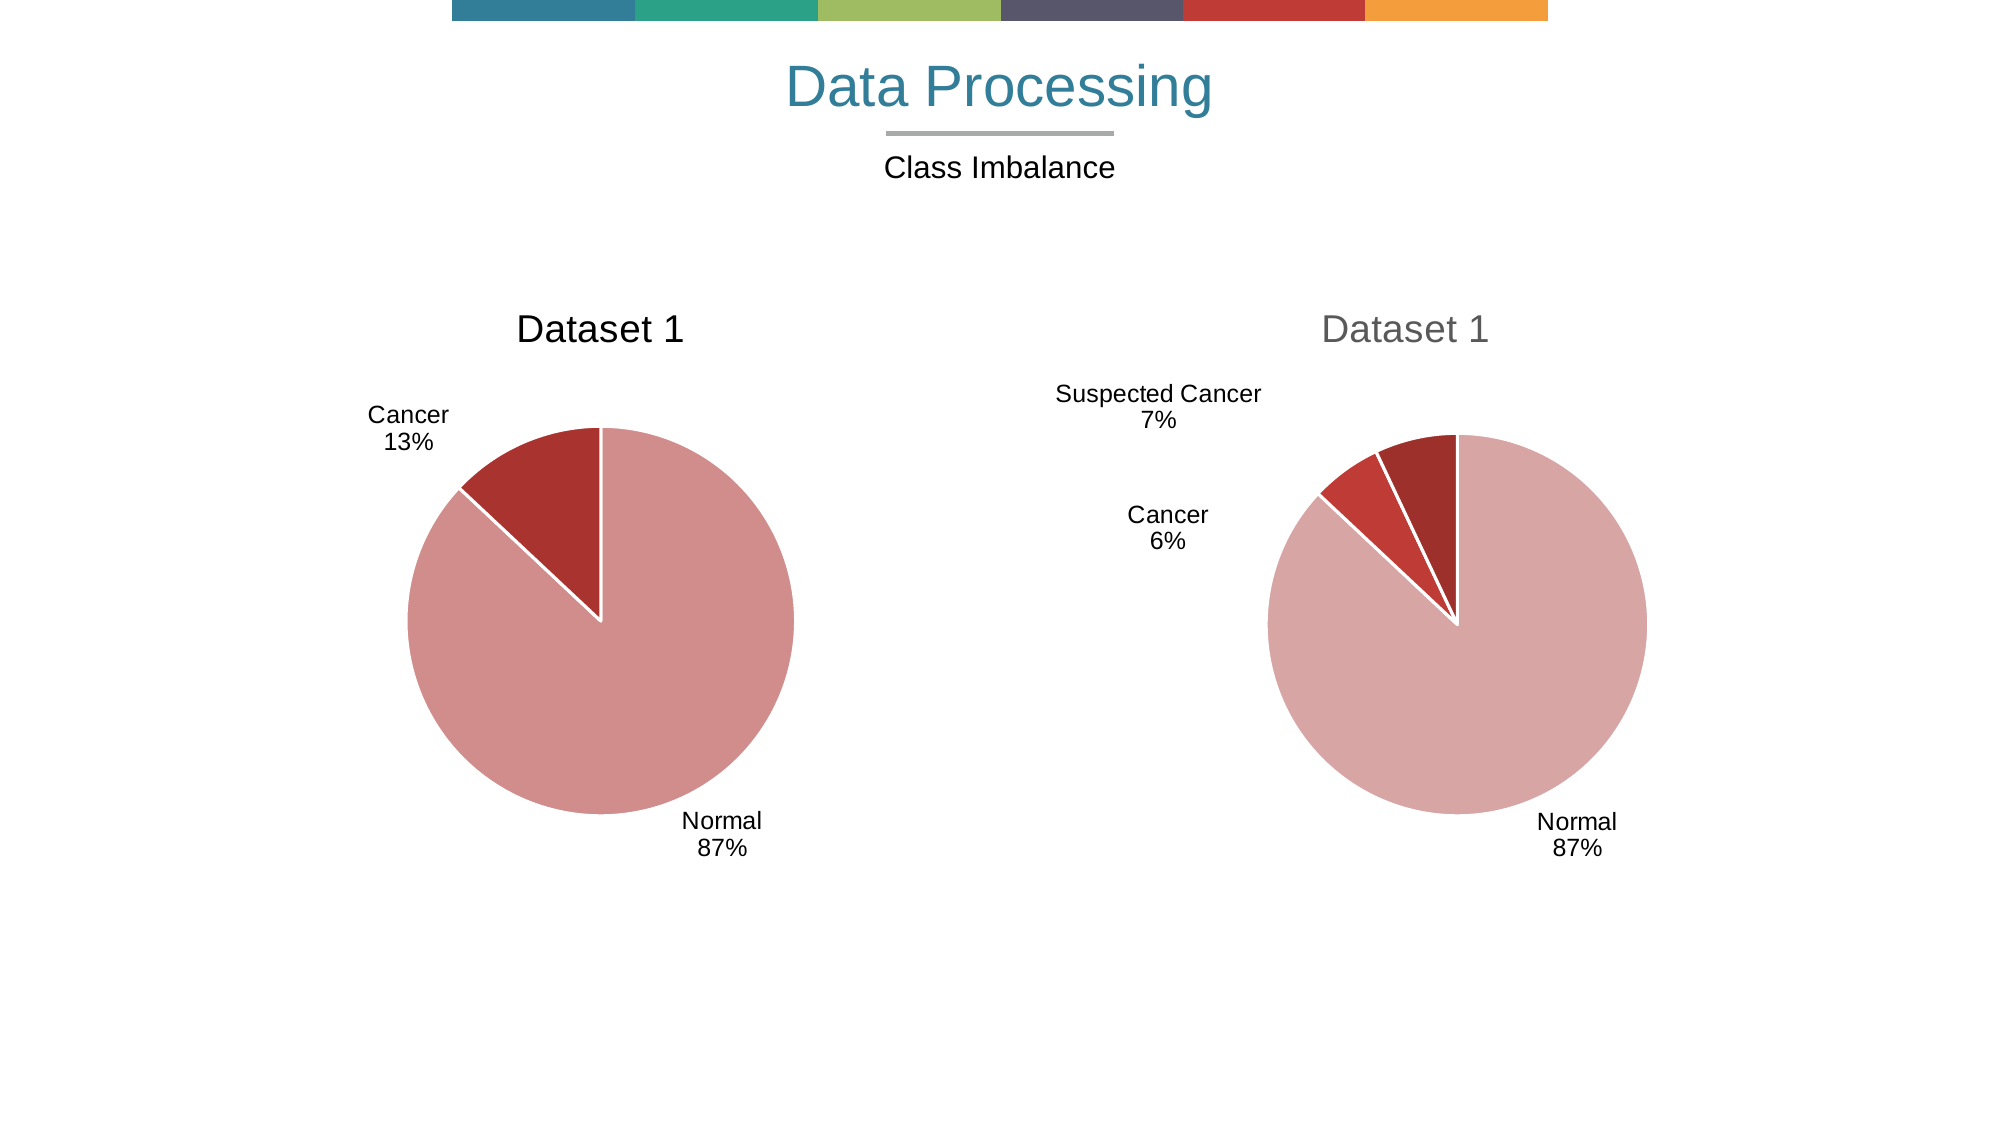

# Data Processing
Class Imbalance

### Chart:

| Category | Dataset 1 |
|---|---|
| Normal | 87.0 |
| Cancer | 6.0 |
| Suspected Cancer | 7.0 |

### Chart:

| Category | Dataset 1 |
|---|---|
| Normal | 87.0 |
| Cancer | 13.0 |